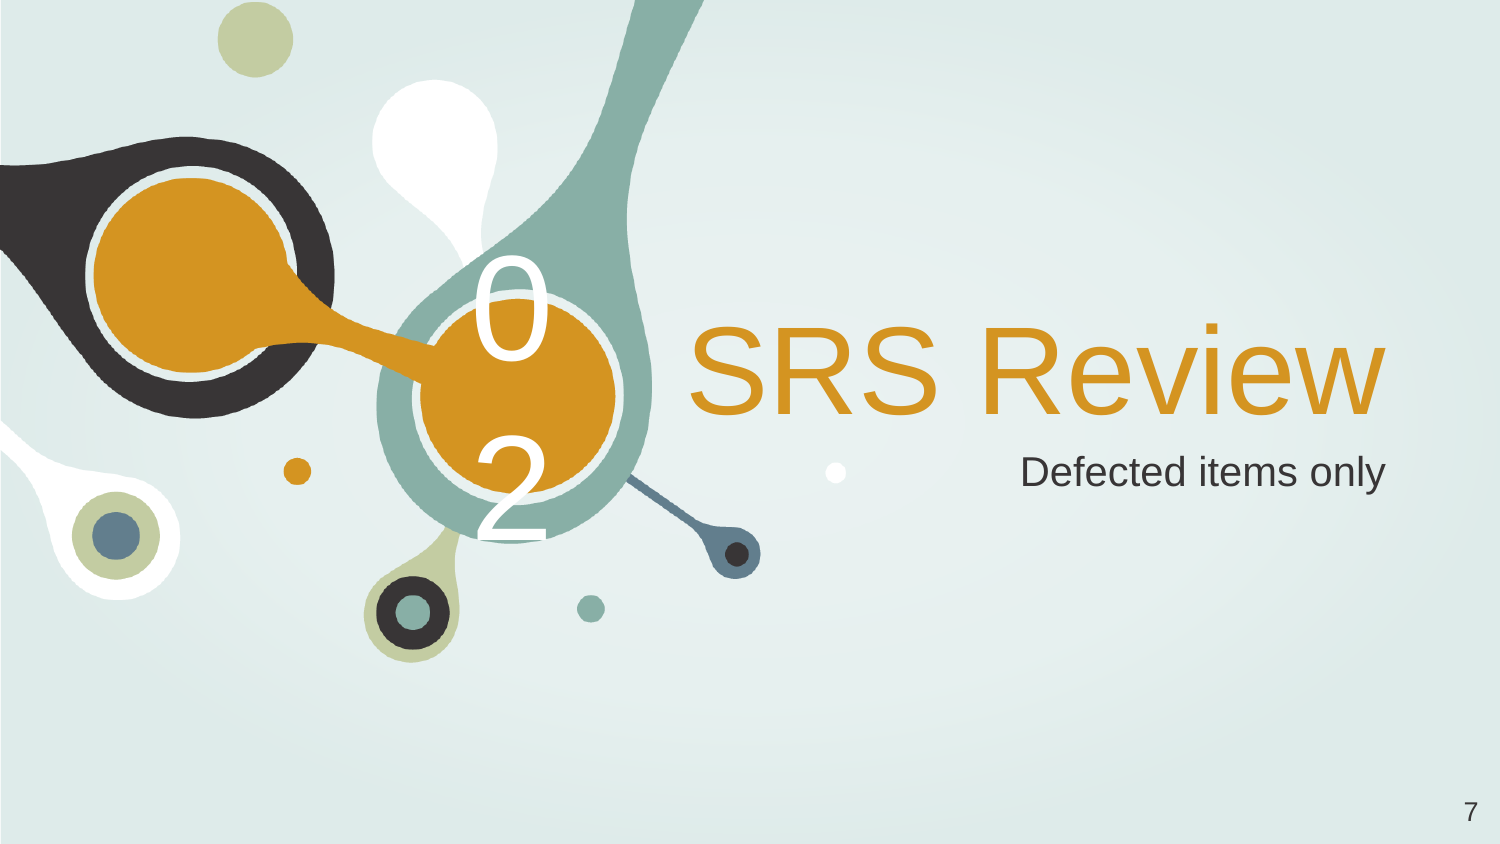

# SRS Review
02
Defected items only
7